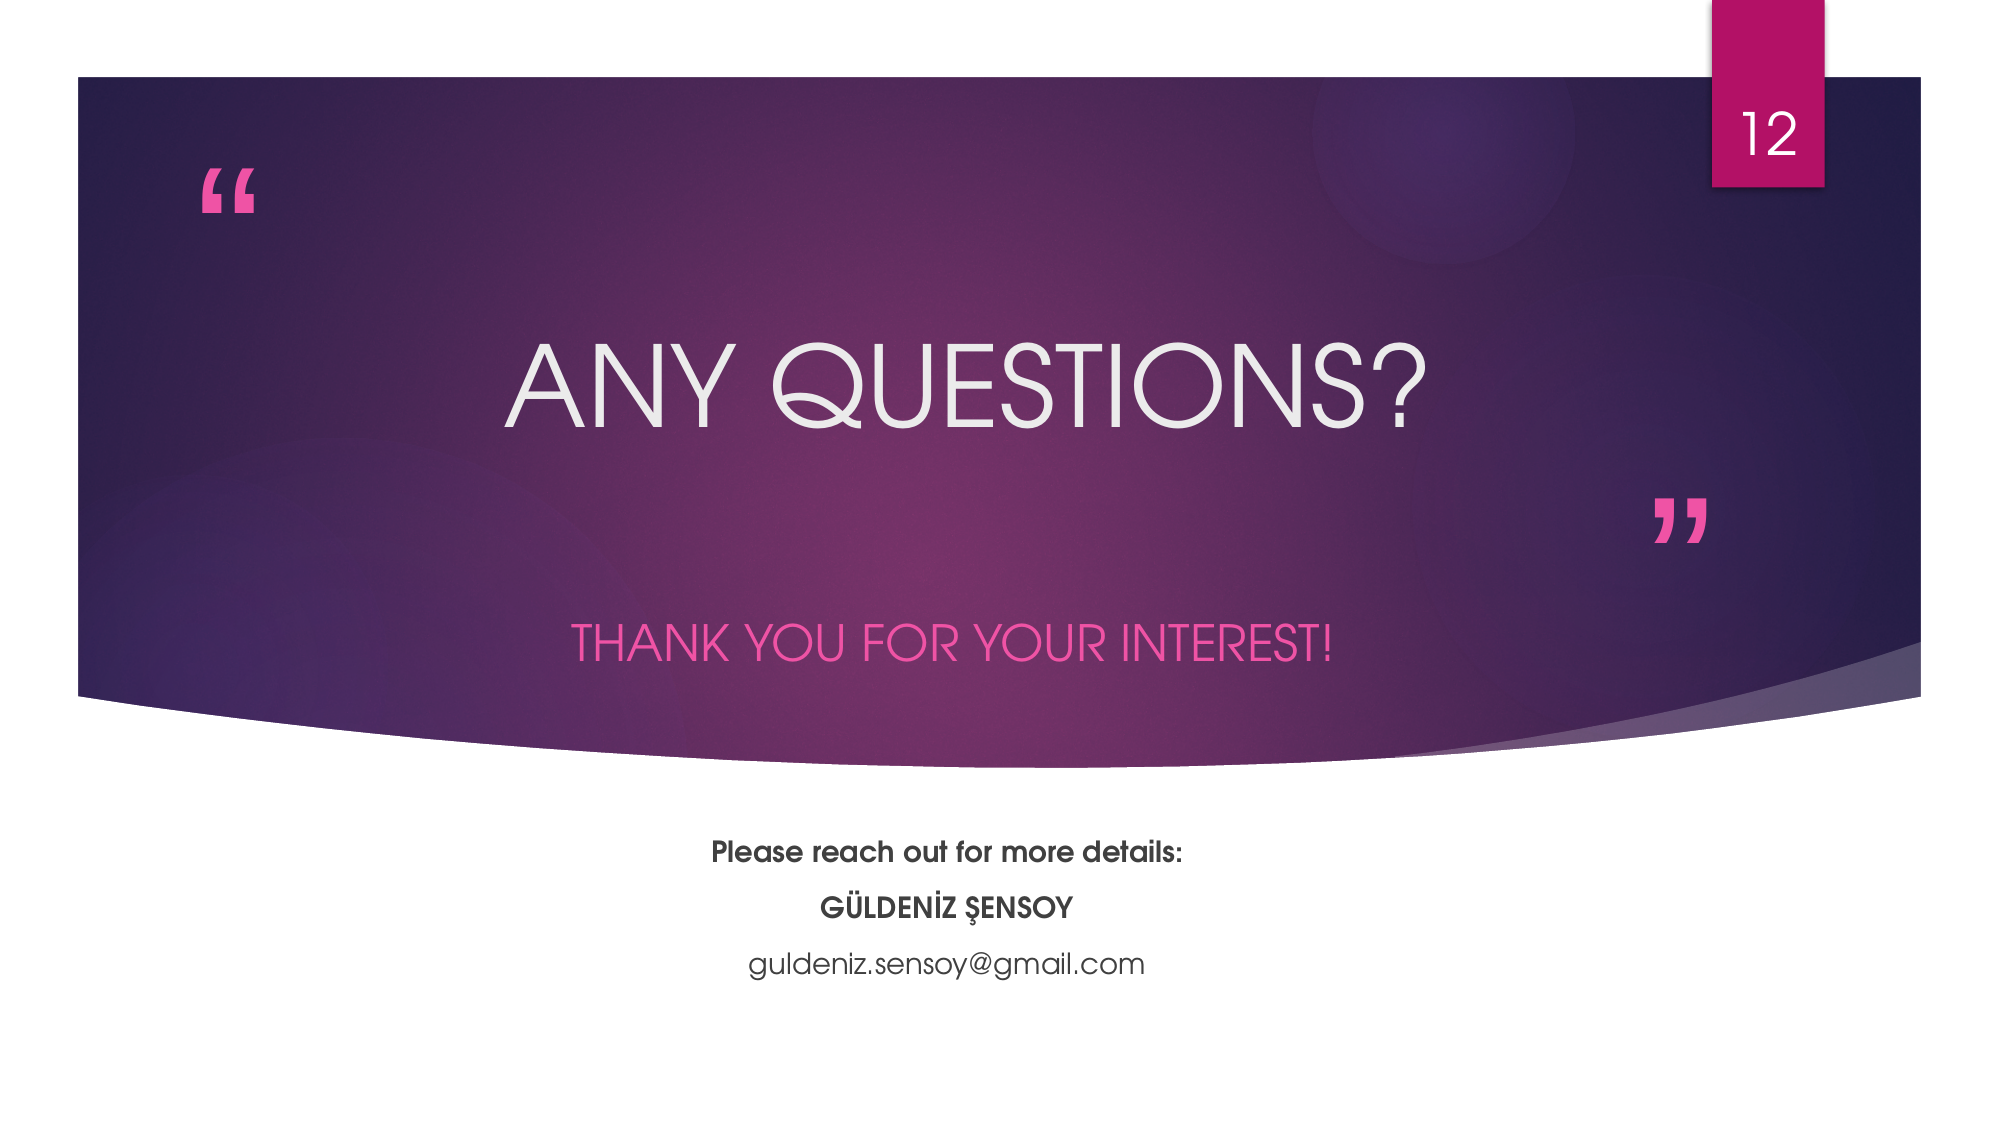

12
# ANY QUESTIONS?
THANK YOU FOR YOUR INTEREST!
Please reach out for more details:
GÜLDENİZ ŞENSOY
guldeniz.sensoy@gmail.com